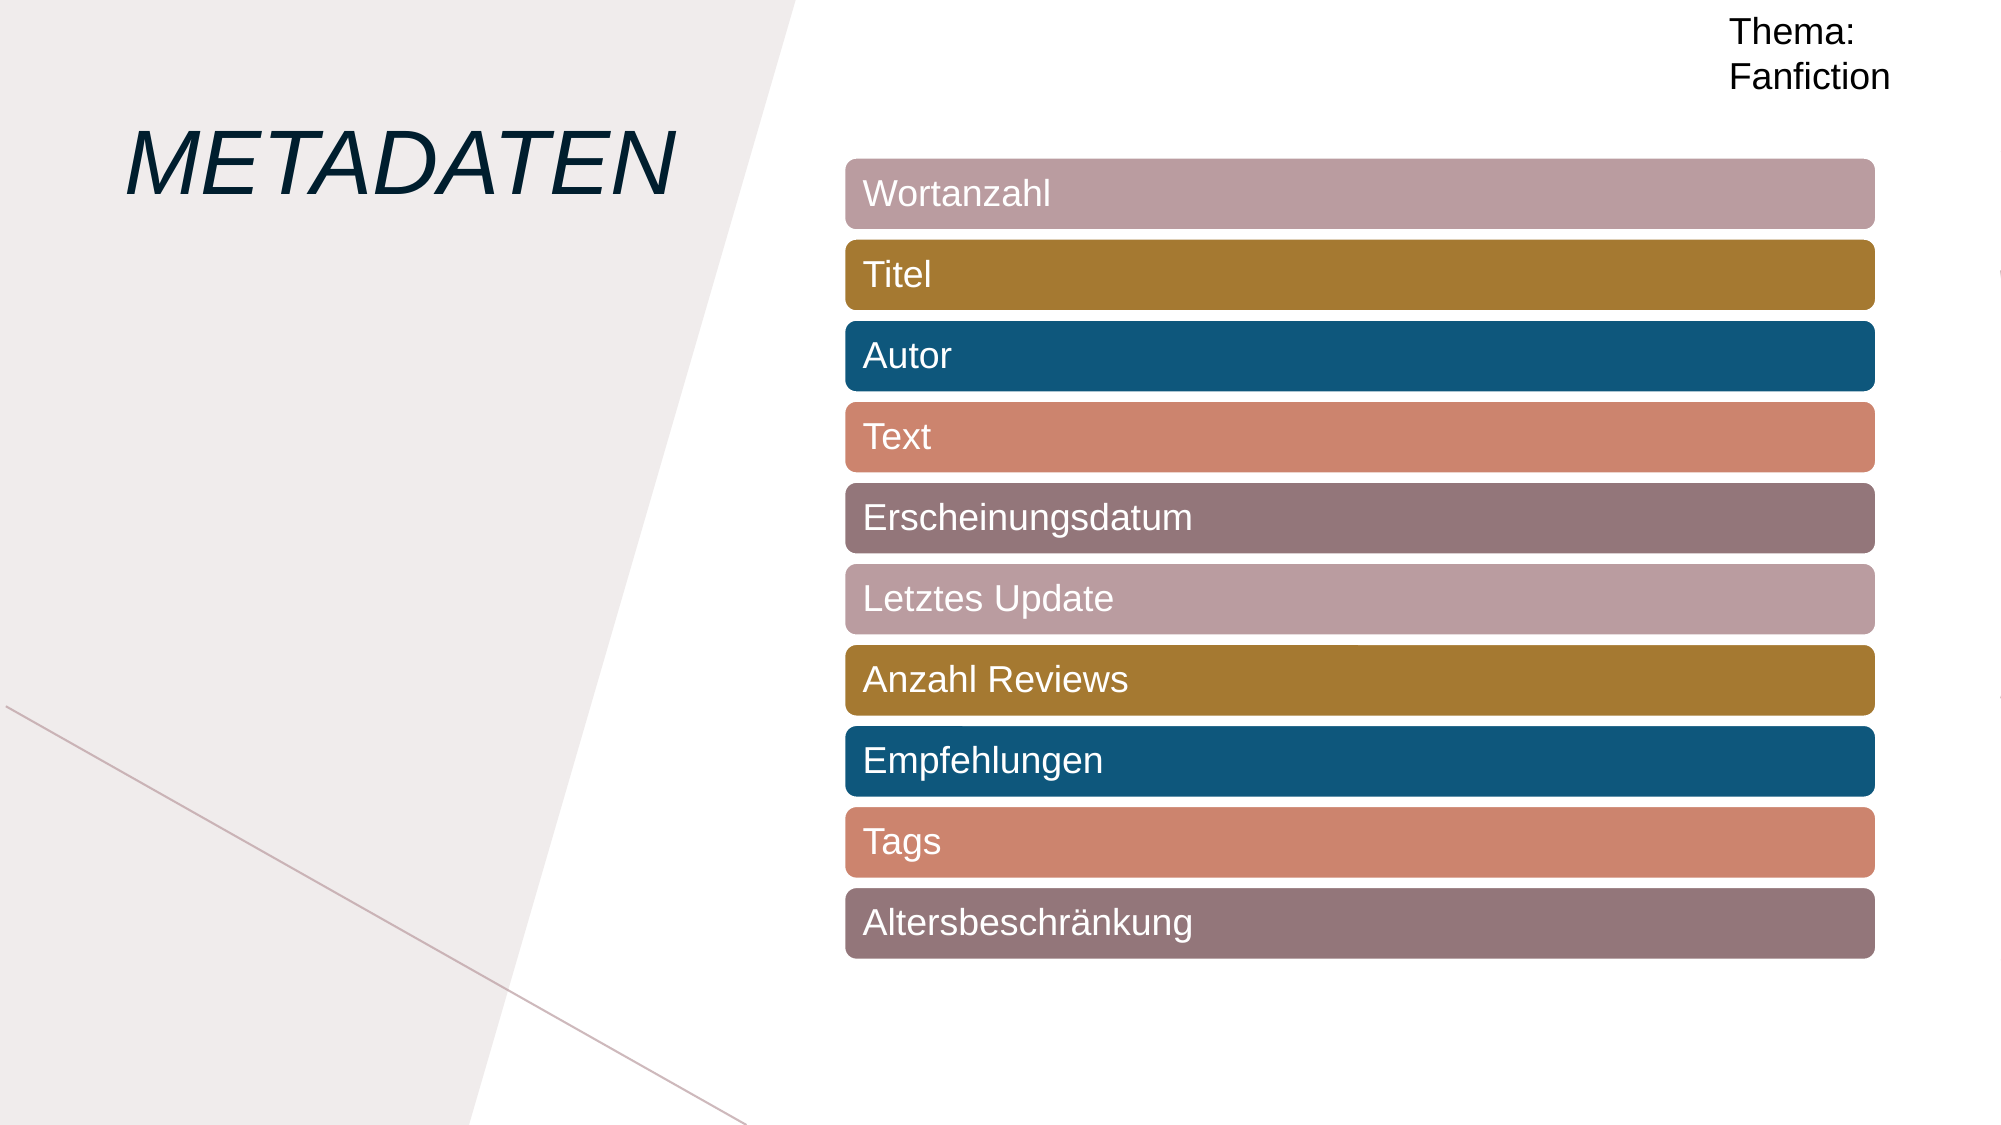

Thema: Fanfiction
# metadaten
Wortanzahl
Titel
Autor
Text
Erscheinungsdatum
Letztes Update
Anzahl Reviews
Empfehlungen
Tags
Altersbeschränkung